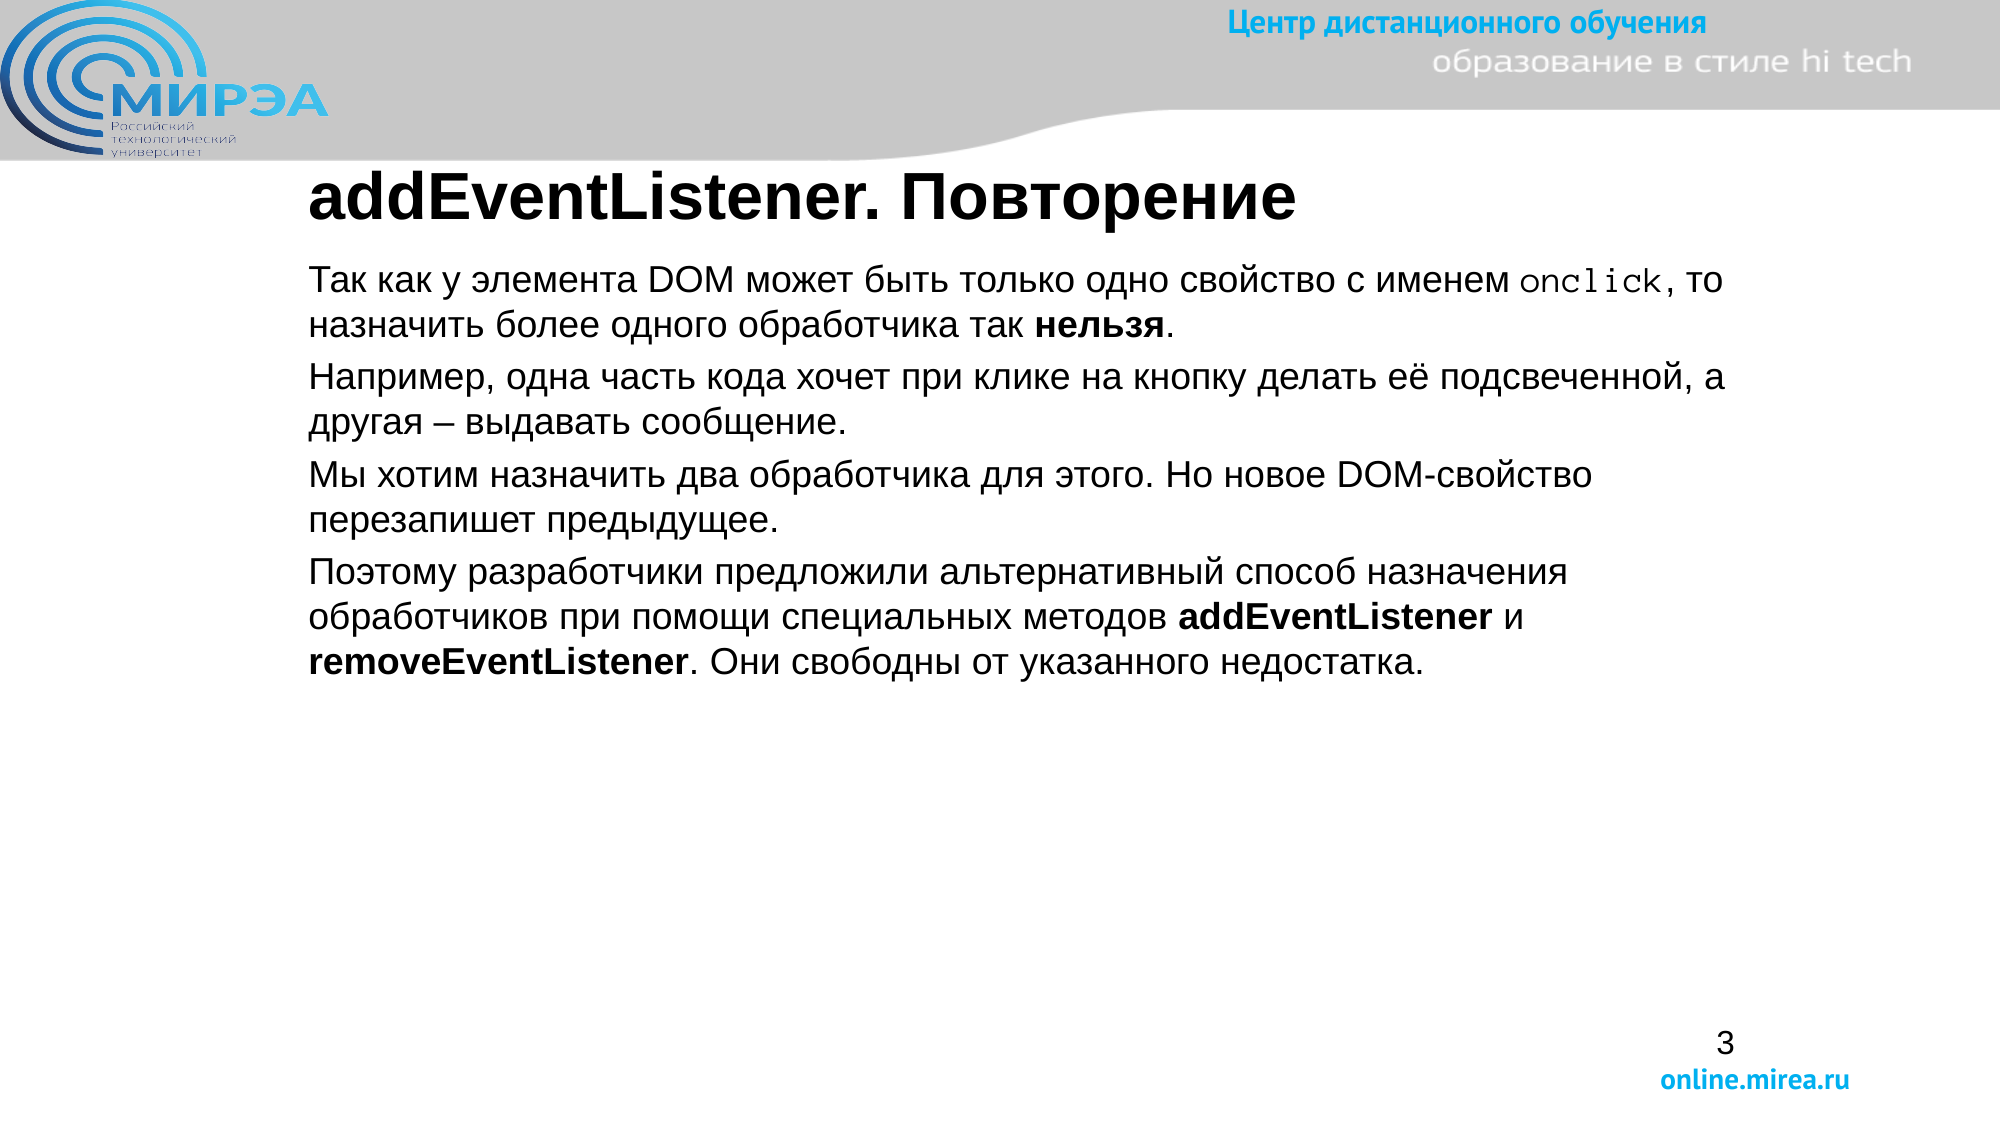

addEventListener. Повторение
Так как у элемента DOM может быть только одно свойство с именем onclick, то назначить более одного обработчика так нельзя.
Например, одна часть кода хочет при клике на кнопку делать её подсвеченной, а другая – выдавать сообщение.
Мы хотим назначить два обработчика для этого. Но новое DOM-свойство перезапишет предыдущее.
Поэтому разработчики предложили альтернативный способ назначения обработчиков при помощи специальных методов addEventListener и removeEventListener. Они свободны от указанного недостатка.
3